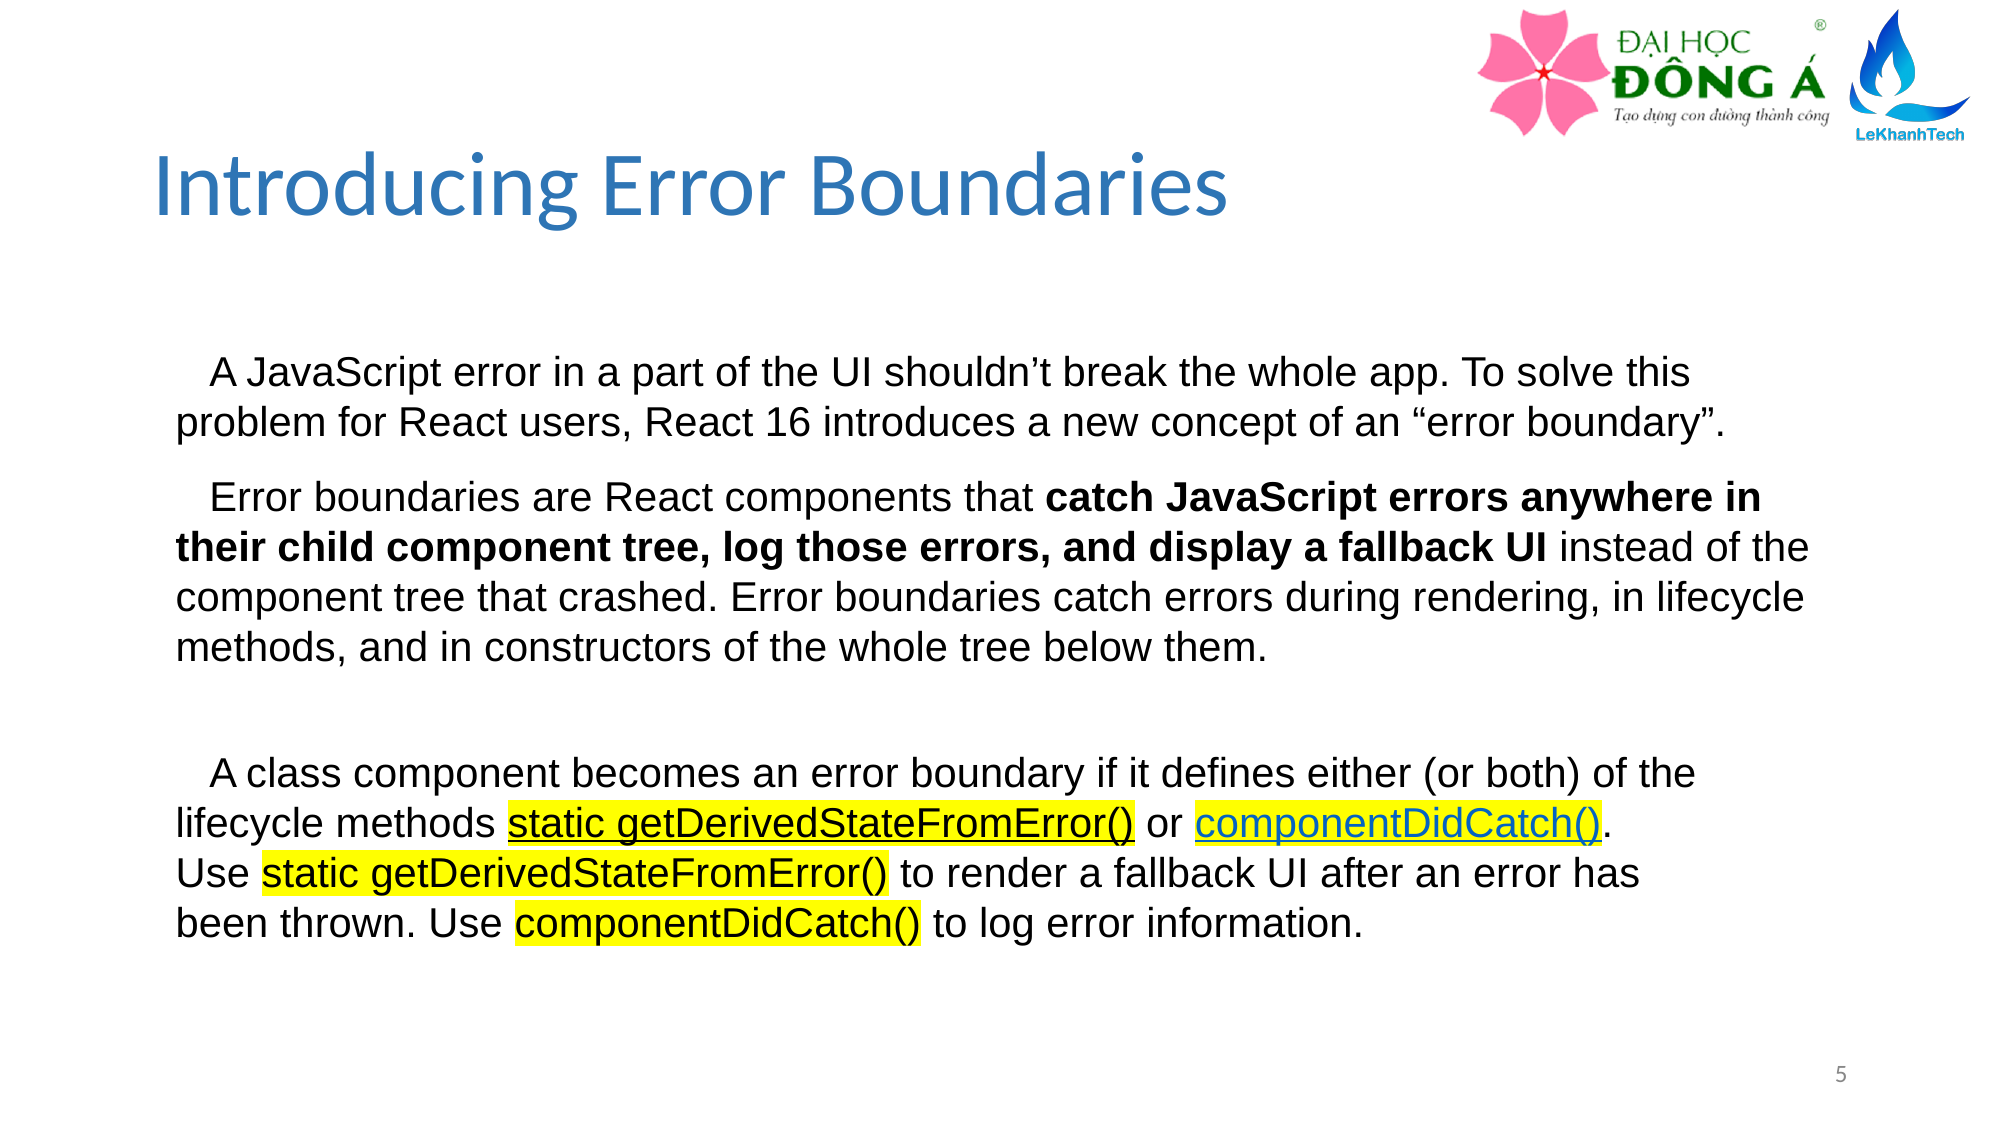

# Introducing Error Boundaries
A JavaScript error in a part of the UI shouldn’t break the whole app. To solve this problem for React users, React 16 introduces a new concept of an “error boundary”.
Error boundaries are React components that catch JavaScript errors anywhere in their child component tree, log those errors, and display a fallback UI instead of the component tree that crashed. Error boundaries catch errors during rendering, in lifecycle methods, and in constructors of the whole tree below them.
A class component becomes an error boundary if it defines either (or both) of the lifecycle methods static getDerivedStateFromError() or componentDidCatch(). Use static getDerivedStateFromError() to render a fallback UI after an error has been thrown. Use componentDidCatch() to log error information.
5